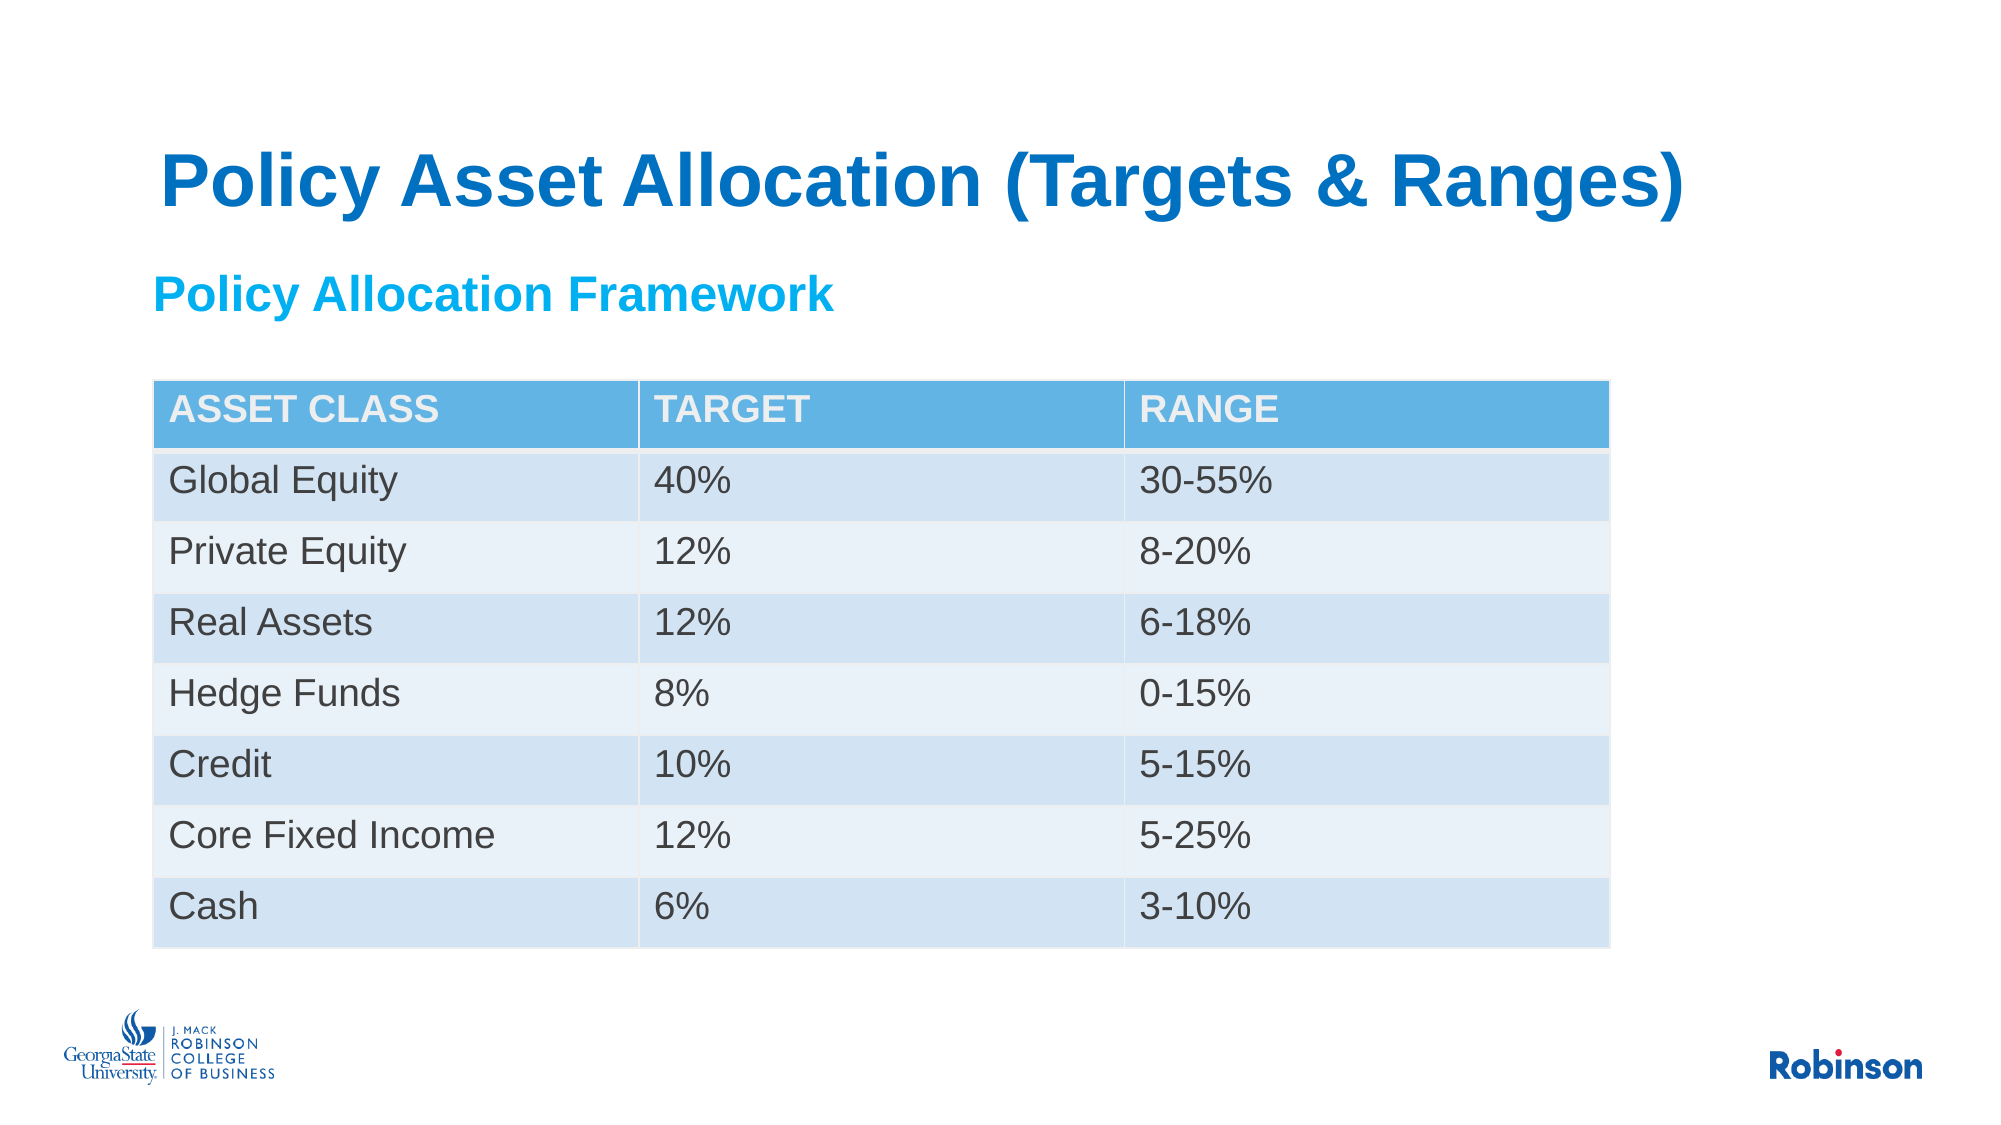

Policy Asset Allocation (Targets & Ranges)
Policy Allocation Framework
| ASSET CLASS | TARGET | RANGE |
| --- | --- | --- |
| Global Equity | 40% | 30-55% |
| Private Equity | 12% | 8-20% |
| Real Assets | 12% | 6-18% |
| Hedge Funds | 8% | 0-15% |
| Credit | 10% | 5-15% |
| Core Fixed Income | 12% | 5-25% |
| Cash | 6% | 3-10% |
6